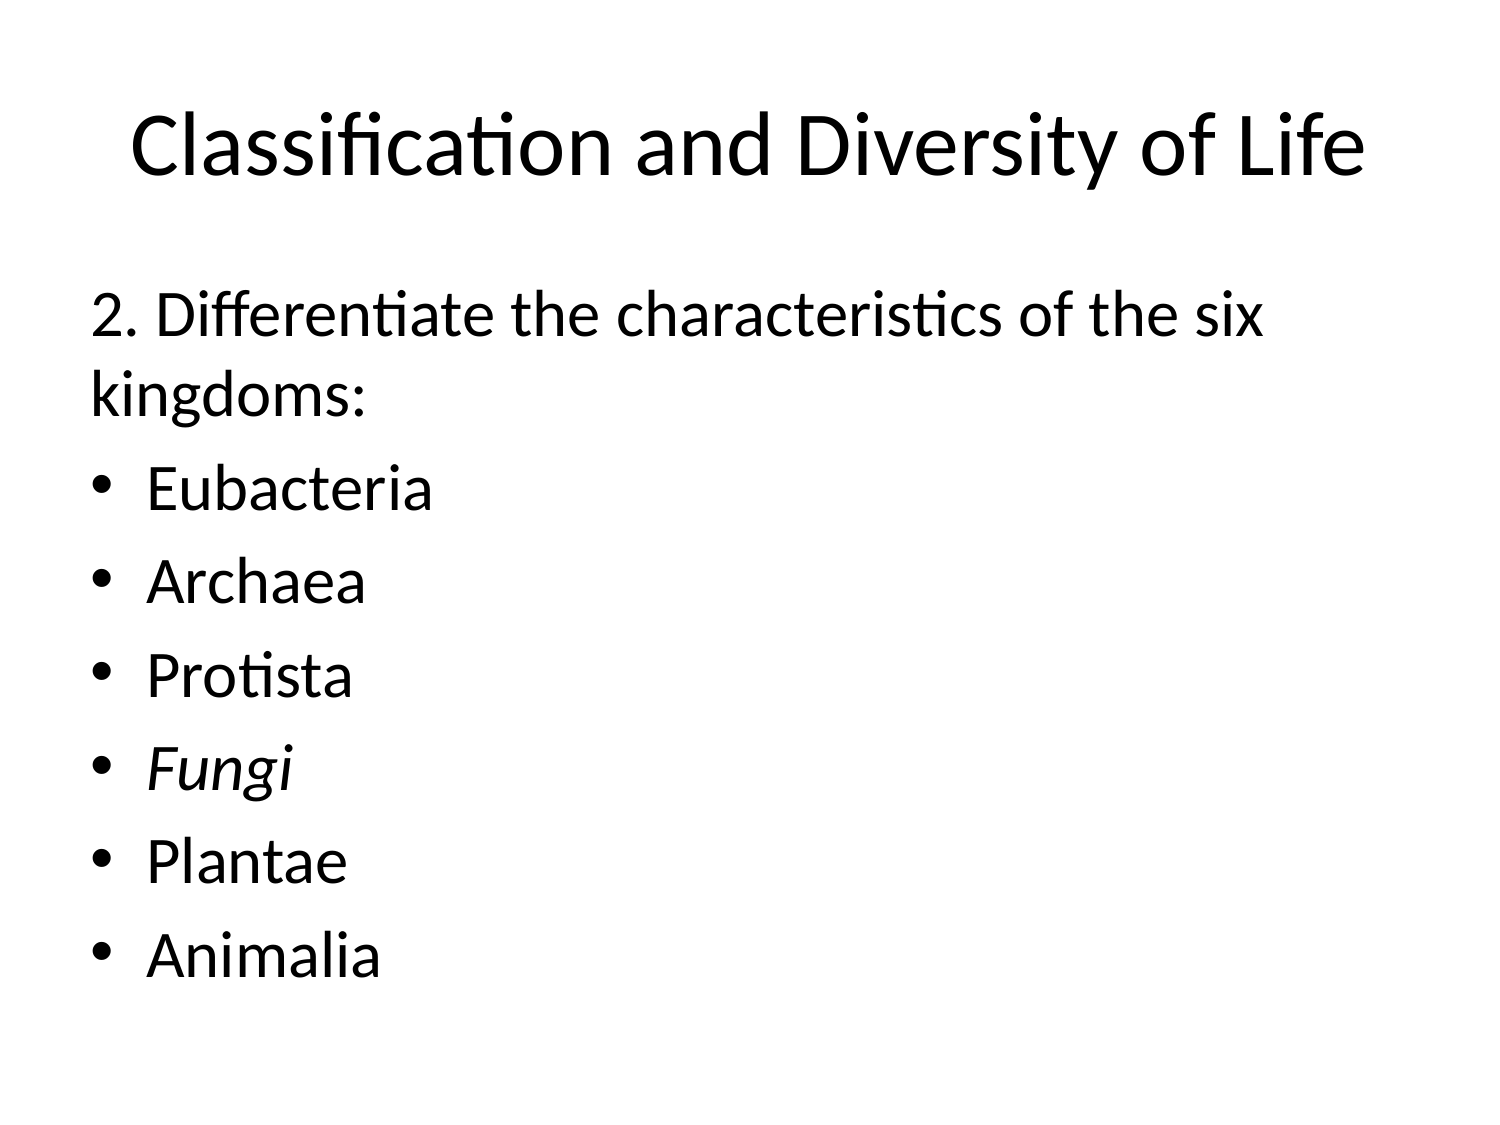

# Classification and Diversity of Life
2. Differentiate the characteristics of the six kingdoms:
Eubacteria
Archaea
Protista
Fungi
Plantae
Animalia